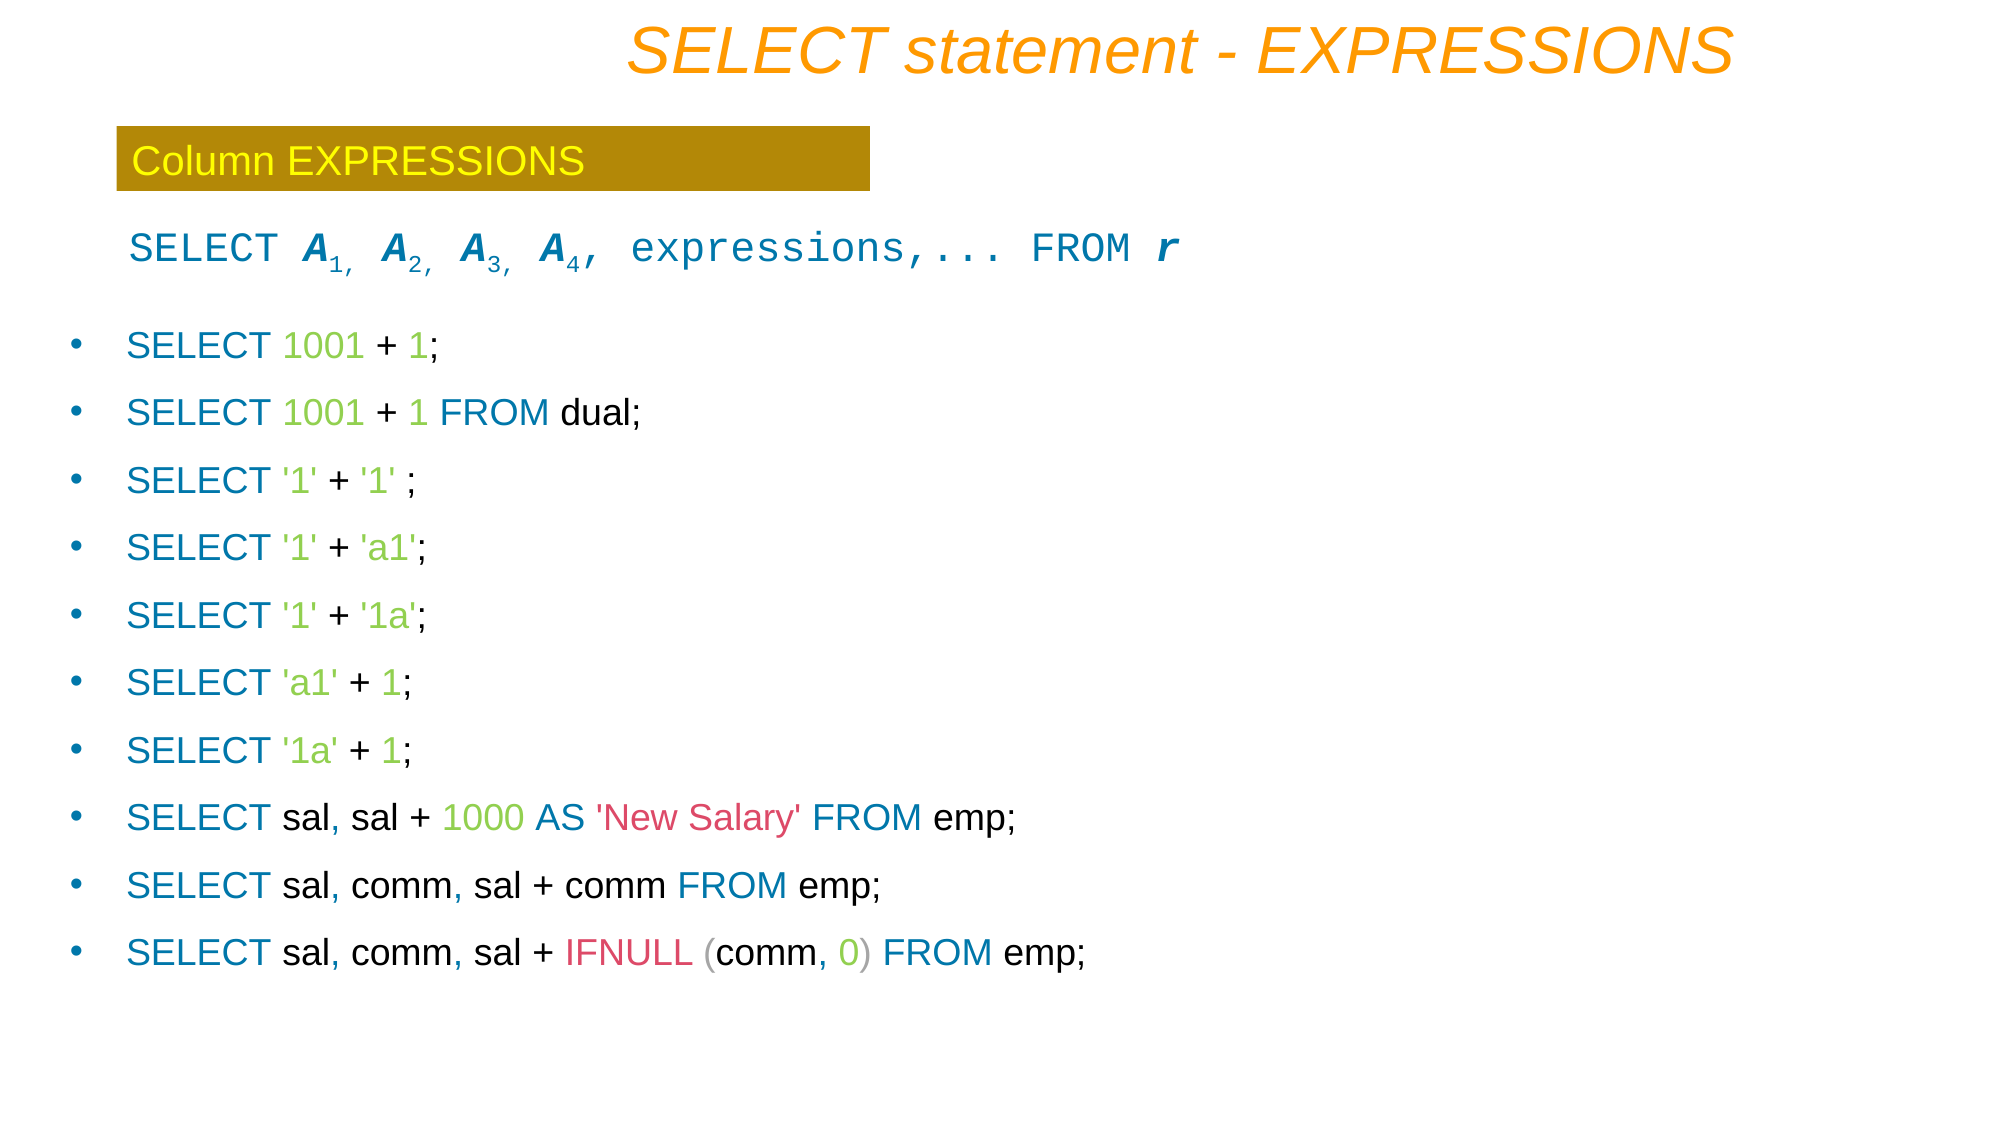

SELECT statement - EXPRESSIONS
Column EXPRESSIONS
SELECT A1, A2, A3, A4, expressions,... FROM r
SELECT 1001 + 1;
SELECT 1001 + 1 FROM dual;
SELECT '1' + '1' ;
SELECT '1' + 'a1';
SELECT '1' + '1a';
SELECT 'a1' + 1;
SELECT '1a' + 1;
SELECT sal, sal + 1000 AS 'New Salary' FROM emp;
SELECT sal, comm, sal + comm FROM emp;
SELECT sal, comm, sal + IFNULL (comm, 0) FROM emp;